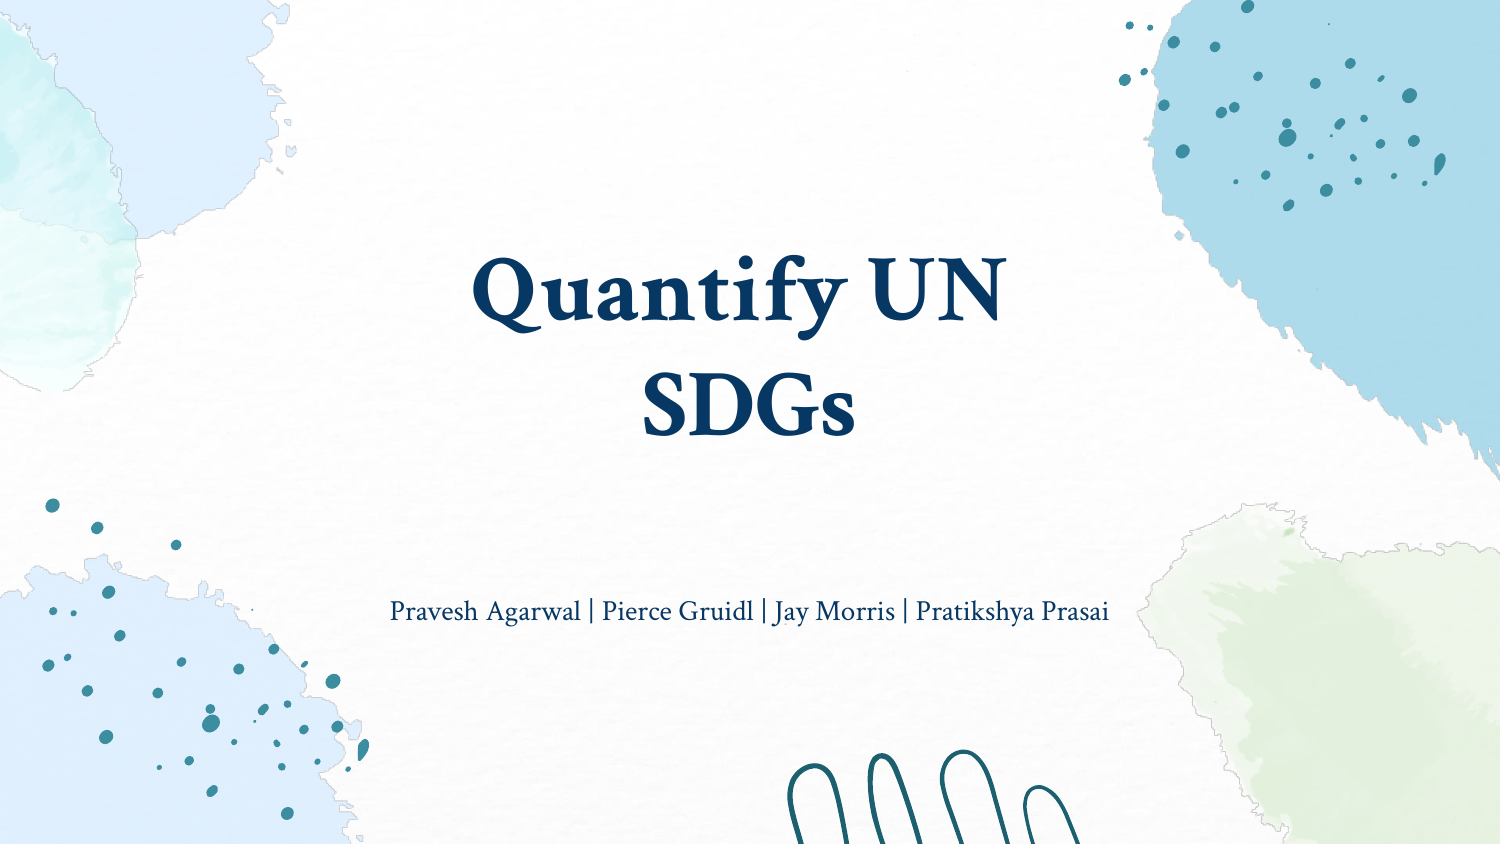

# Quantify UN
SDGs
Pravesh Agarwal | Pierce Gruidl | Jay Morris | Pratikshya Prasai